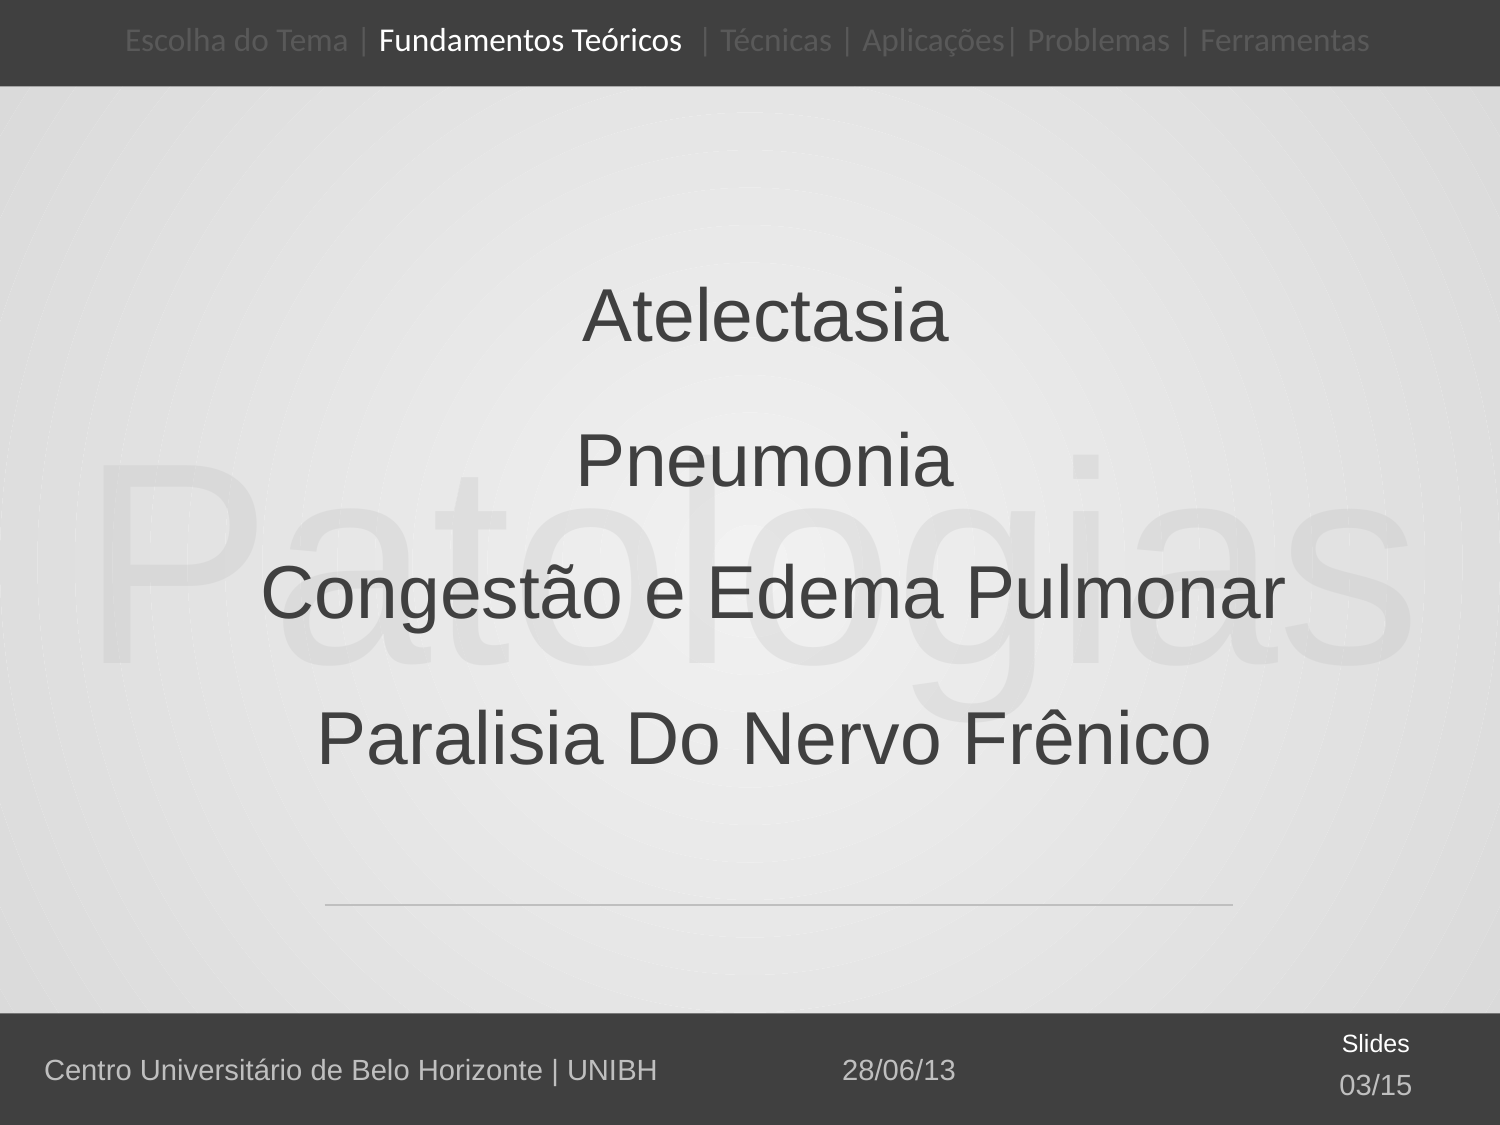

Escolha do Tema | Fundamentos Teóricos  | Técnicas | Aplicações| Problemas | Ferramentas
Atelectasia
Patologias
Pneumonia
Congestão e Edema Pulmonar
Paralisia Do Nervo Frênico

Slides
28/06/13

Centro Universitário de Belo Horizonte | UNIBH
03/15